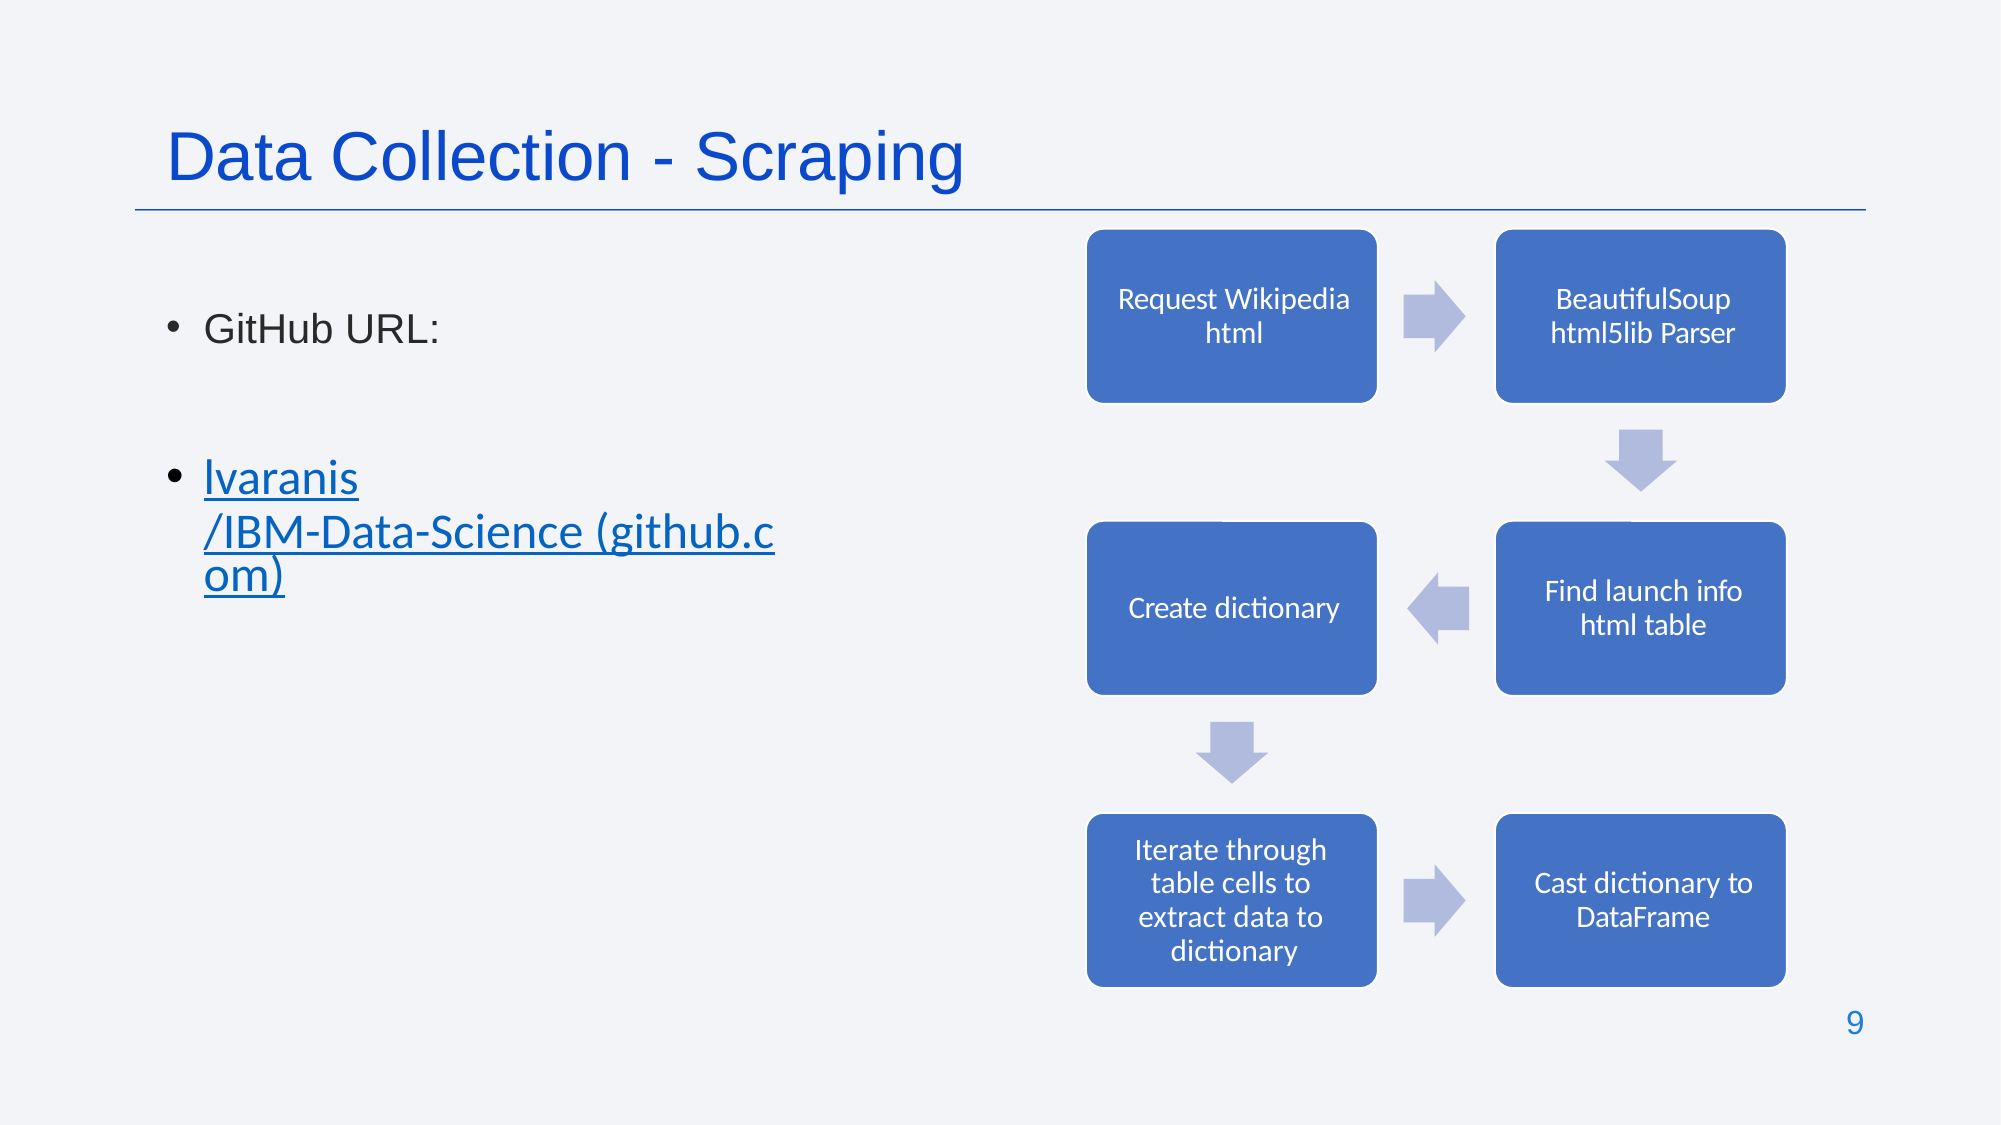

Data Collection - Scraping
Request Wikipedia html

BeautifulSoup html5lib Parser

Find launch info html table

Create dictionary

Iterate through  table cells to  extract data to  dictionary

Cast dictionary to DataFrame
GitHub URL:

lvaranis/IBM-Data-Science (github.com)
9